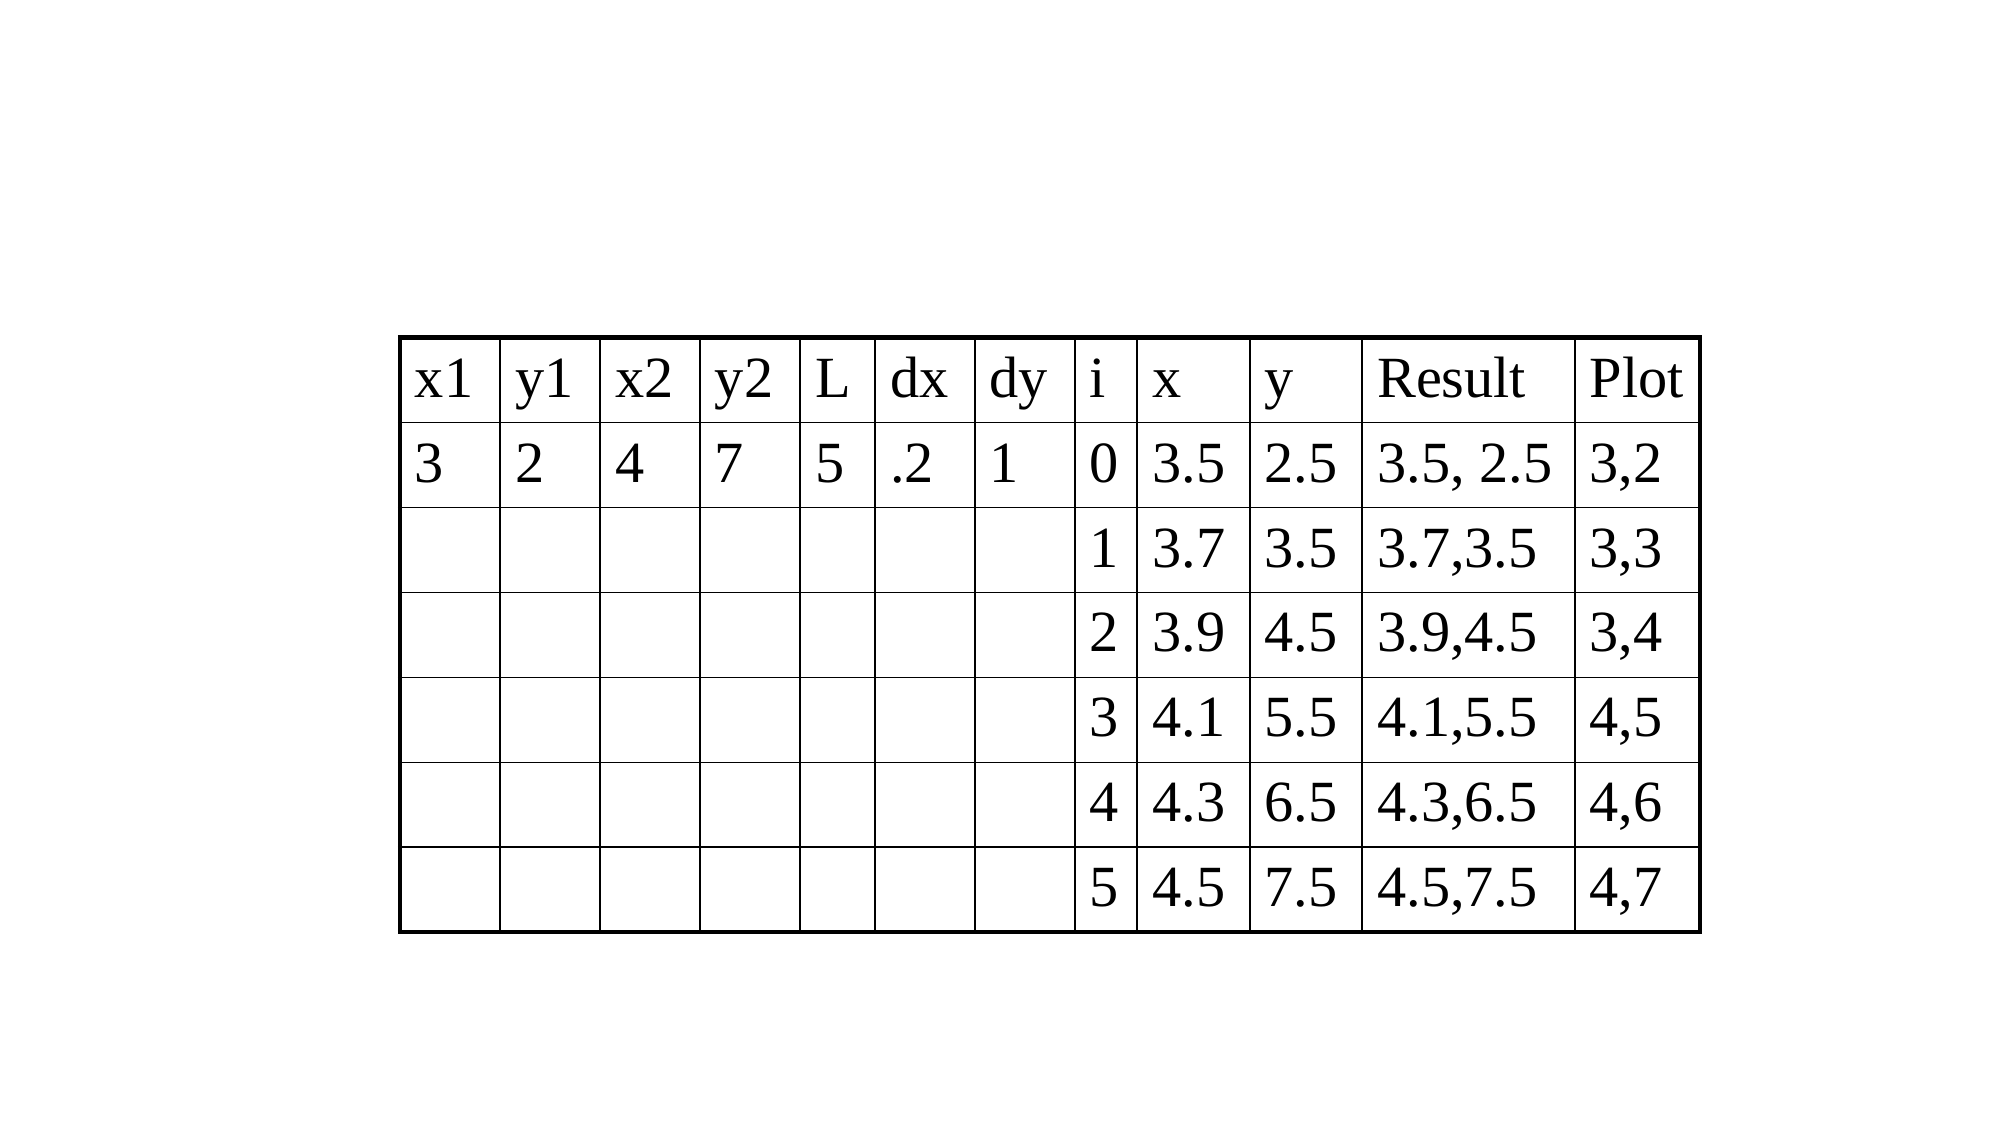

| x1 | y1 | x2 | y2 | L | dx | dy | i | x | y | Result | Plot |
| --- | --- | --- | --- | --- | --- | --- | --- | --- | --- | --- | --- |
| 3 | 2 | 4 | 7 | 5 | .2 | 1 | 0 | 3.5 | 2.5 | 3.5, 2.5 | 3,2 |
|  |  |  |  |  |  |  | 1 | 3.7 | 3.5 | 3.7,3.5 | 3,3 |
|  |  |  |  |  |  |  | 2 | 3.9 | 4.5 | 3.9,4.5 | 3,4 |
|  |  |  |  |  |  |  | 3 | 4.1 | 5.5 | 4.1,5.5 | 4,5 |
|  |  |  |  |  |  |  | 4 | 4.3 | 6.5 | 4.3,6.5 | 4,6 |
|  |  |  |  |  |  |  | 5 | 4.5 | 7.5 | 4.5,7.5 | 4,7 |